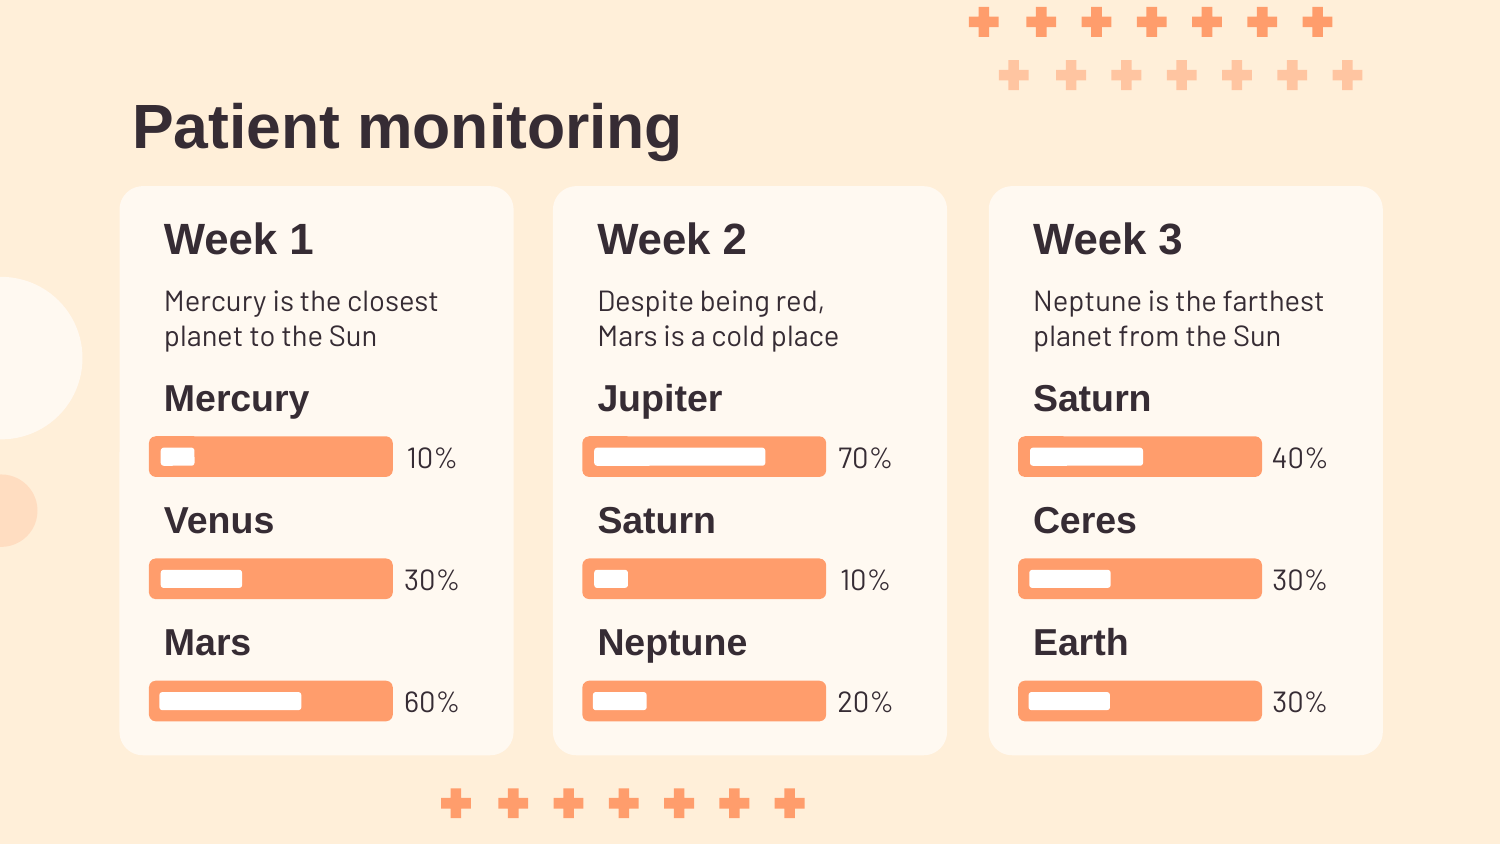

# Patient monitoring

Week 1
Week 2
Week 3
Mercury is the closest planet to the Sun
Despite being red, Mars is a cold place
Neptune is the farthest planet from the Sun
Mercury
Jupiter
Saturn
10%
70%
40%

Venus
Saturn
Ceres
30%
10%
30%

Mars
Neptune
Earth
60%
20%
30%